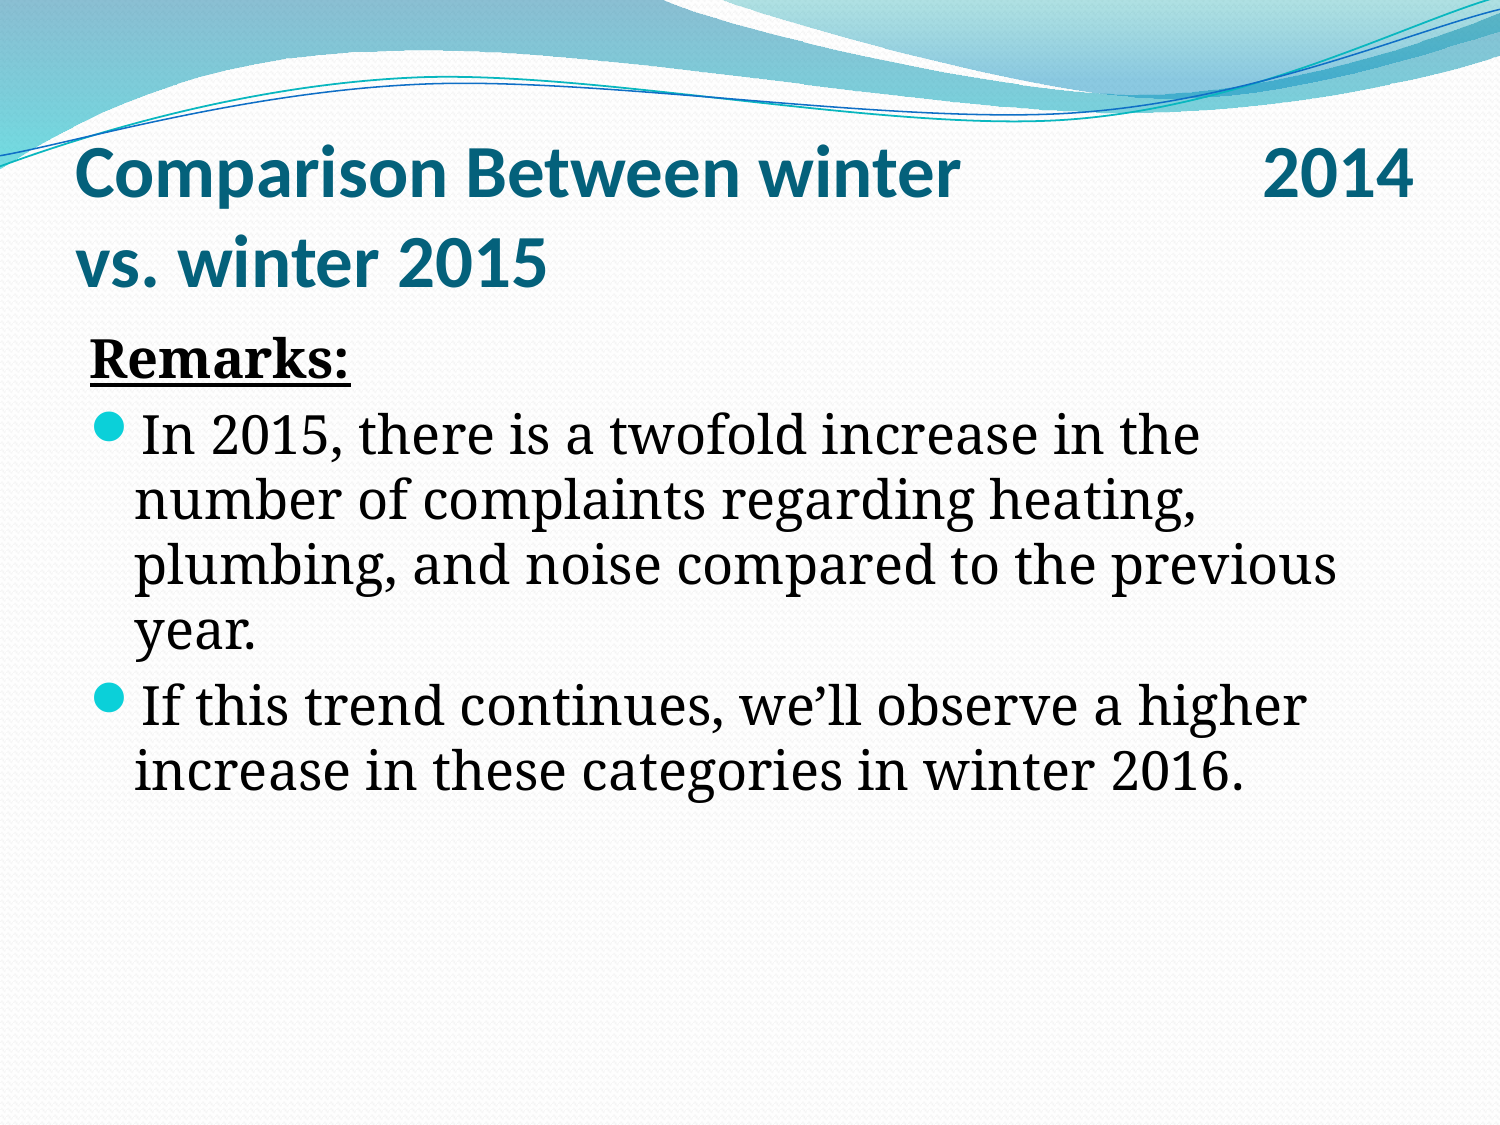

# Comparison Between winter      		2014 vs. winter 2015
Remarks:
In 2015, there is a twofold increase in the number of complaints regarding heating, plumbing, and noise compared to the previous year.
If this trend continues, we’ll observe a higher increase in these categories in winter 2016.